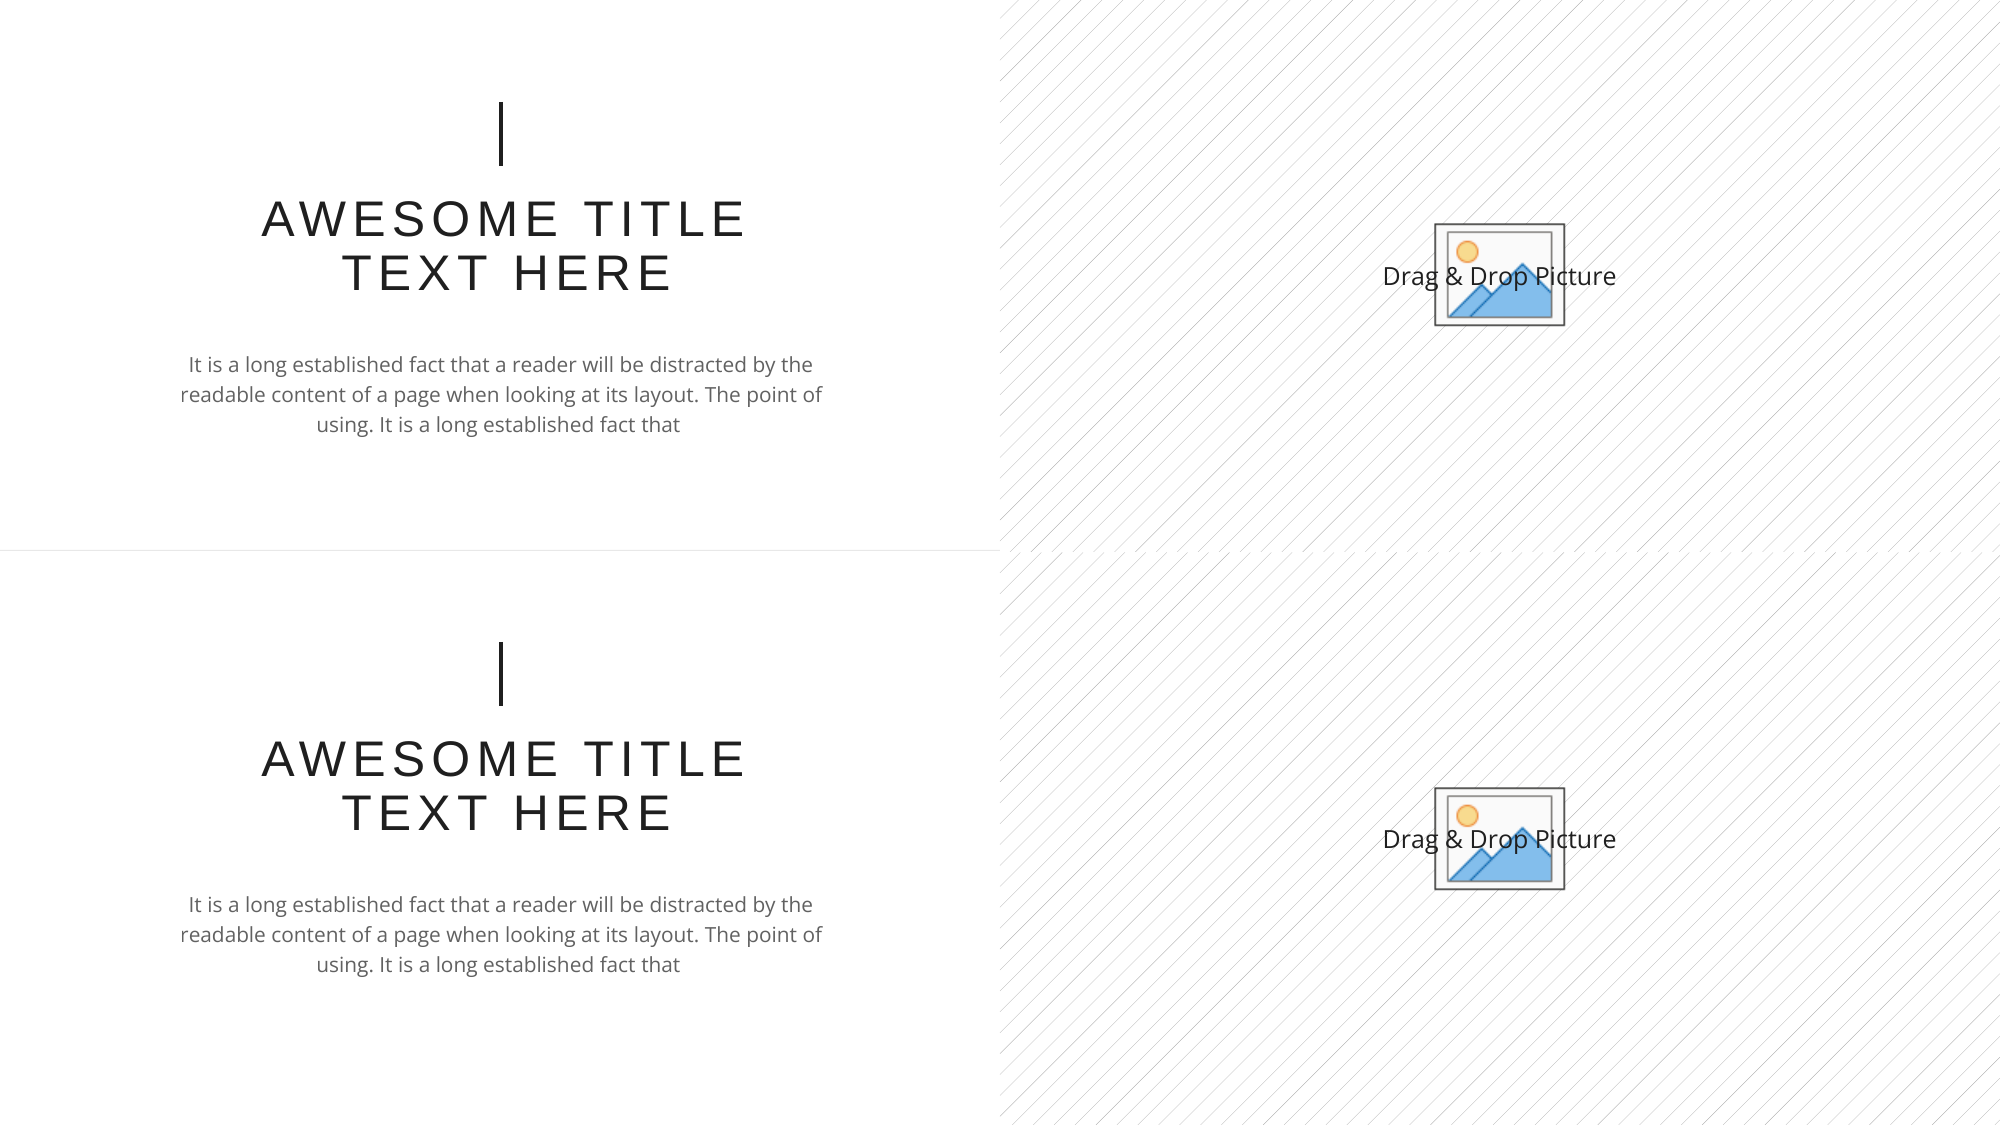

AWESOME TITLE
TEXT HERE
It is a long established fact that a reader will be distracted by the readable content of a page when looking at its layout. The point of using. It is a long established fact that

AWESOME TITLE
TEXT HERE
It is a long established fact that a reader will be distracted by the readable content of a page when looking at its layout. The point of using. It is a long established fact that